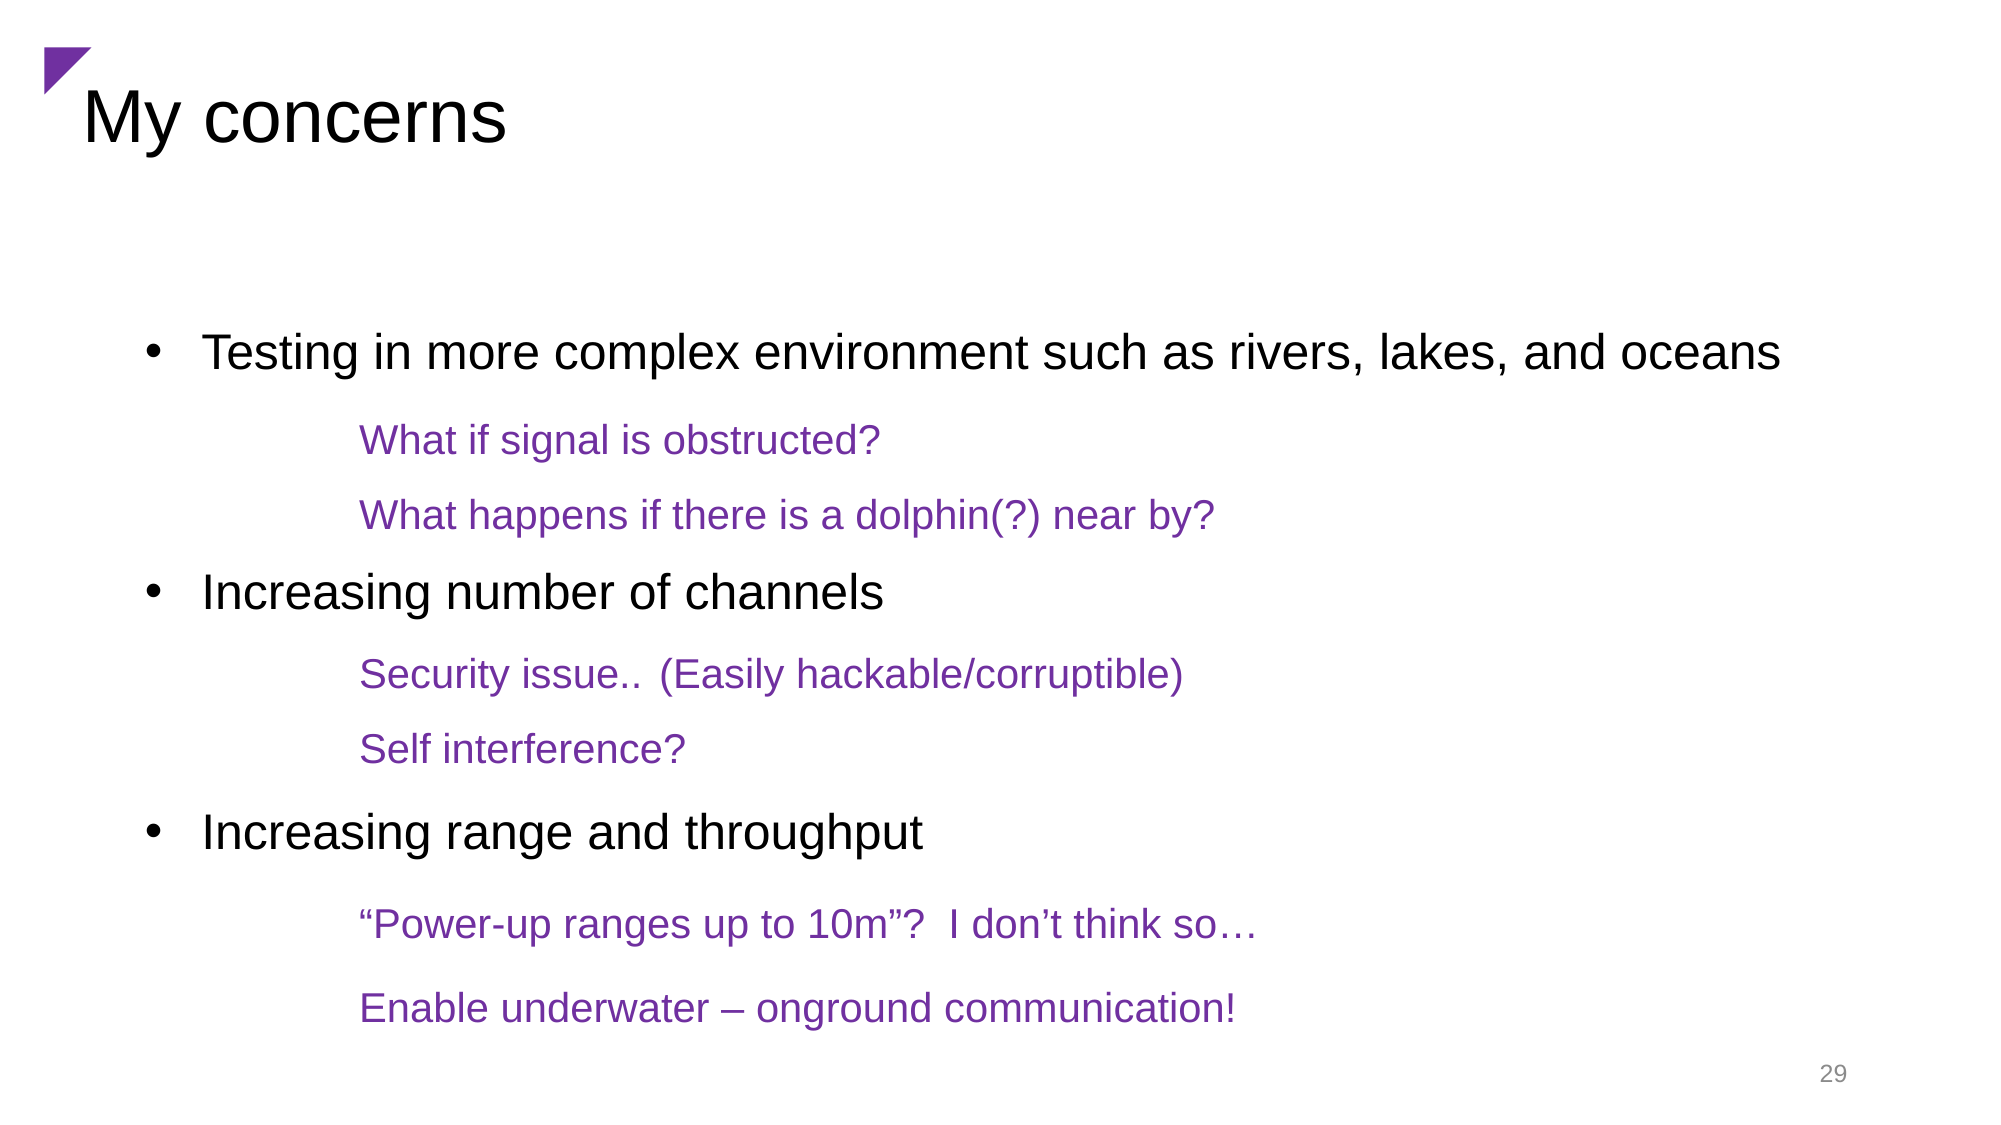

My concerns
Testing in more complex environment such as rivers, lakes, and oceans

Increasing number of channels

Increasing range and throughput
What if signal is obstructed?
What happens if there is a dolphin(?) near by?
Security issue.. 	(Easily hackable/corruptible)
Self interference?
“Power-up ranges up to 10m”?  I don’t think so…
Enable underwater – onground communication!
29